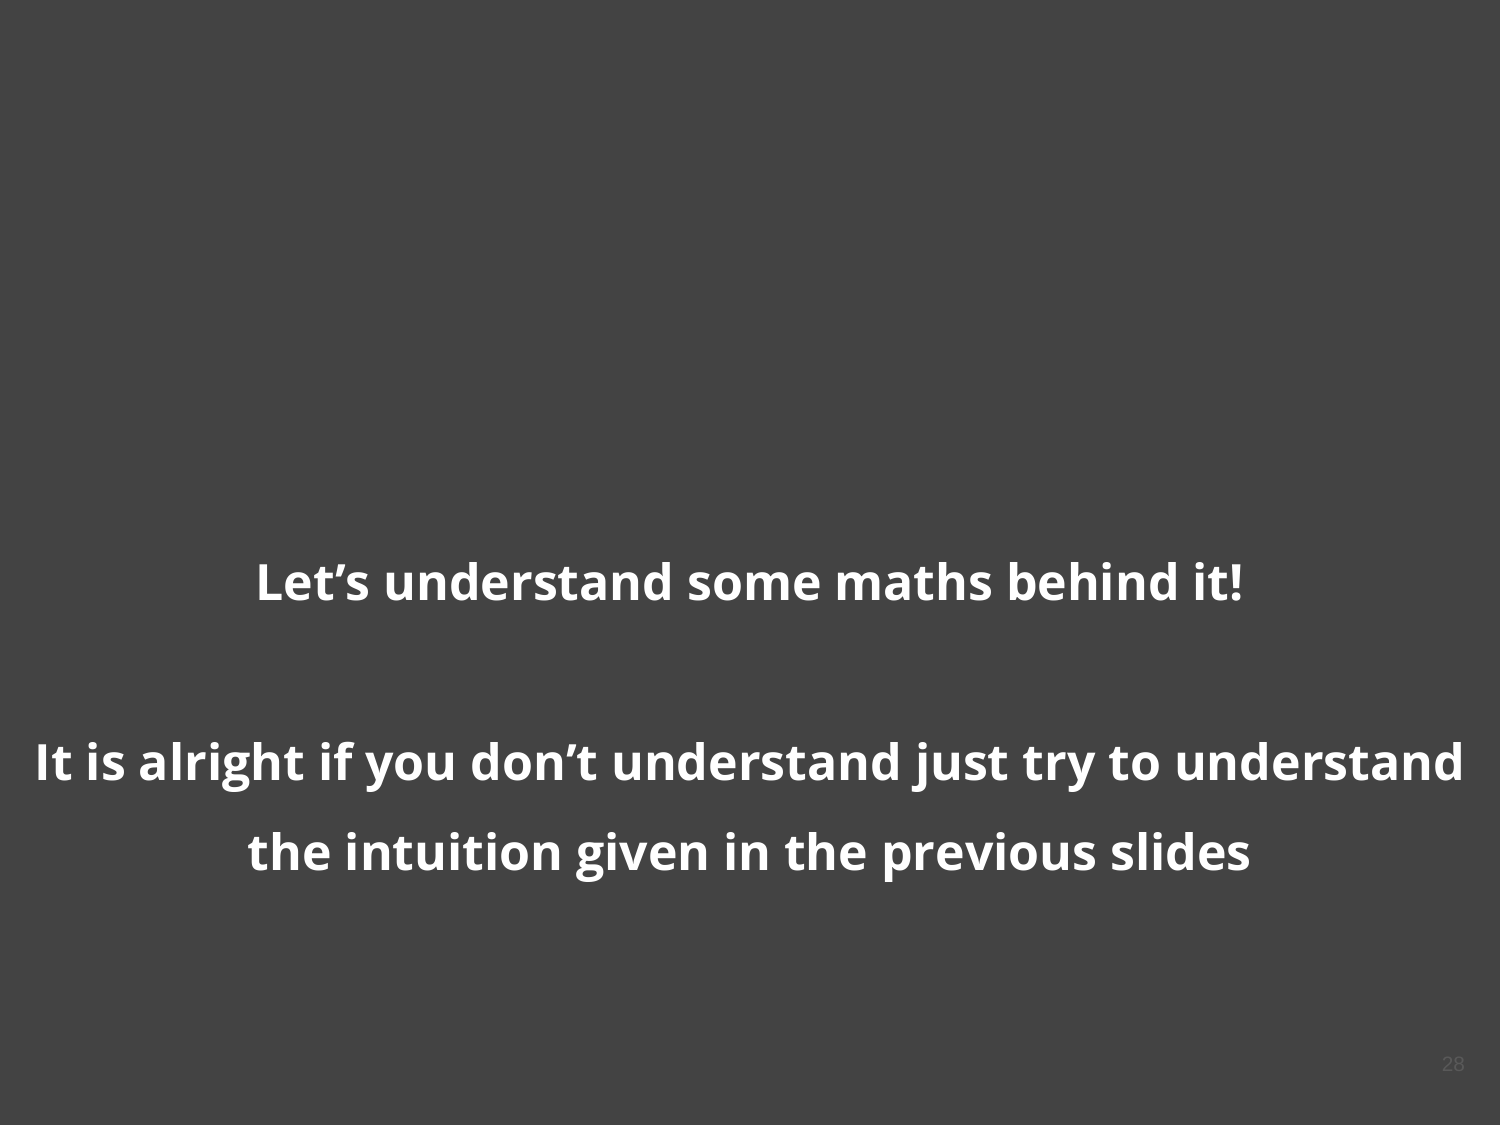

# Let’s understand some maths behind it! It is alright if you don’t understand just try to understand the intuition given in the previous slides
28